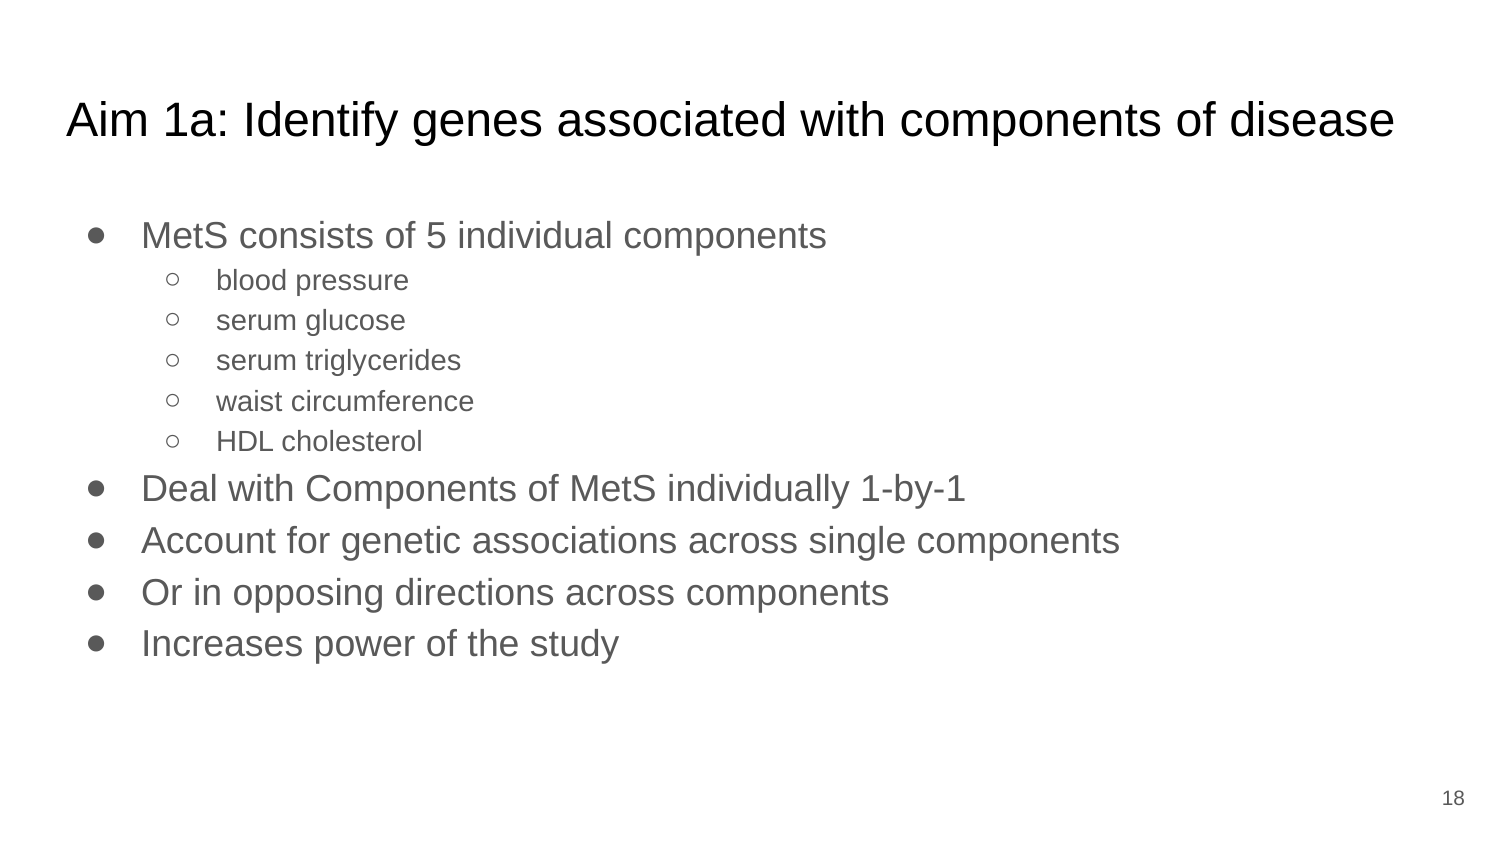

# Aim 1a: Identify genes associated with components of disease
MetS consists of 5 individual components
blood pressure
serum glucose
serum triglycerides
waist circumference
HDL cholesterol
Deal with Components of MetS individually 1-by-1
Account for genetic associations across single components
Or in opposing directions across components
Increases power of the study
18